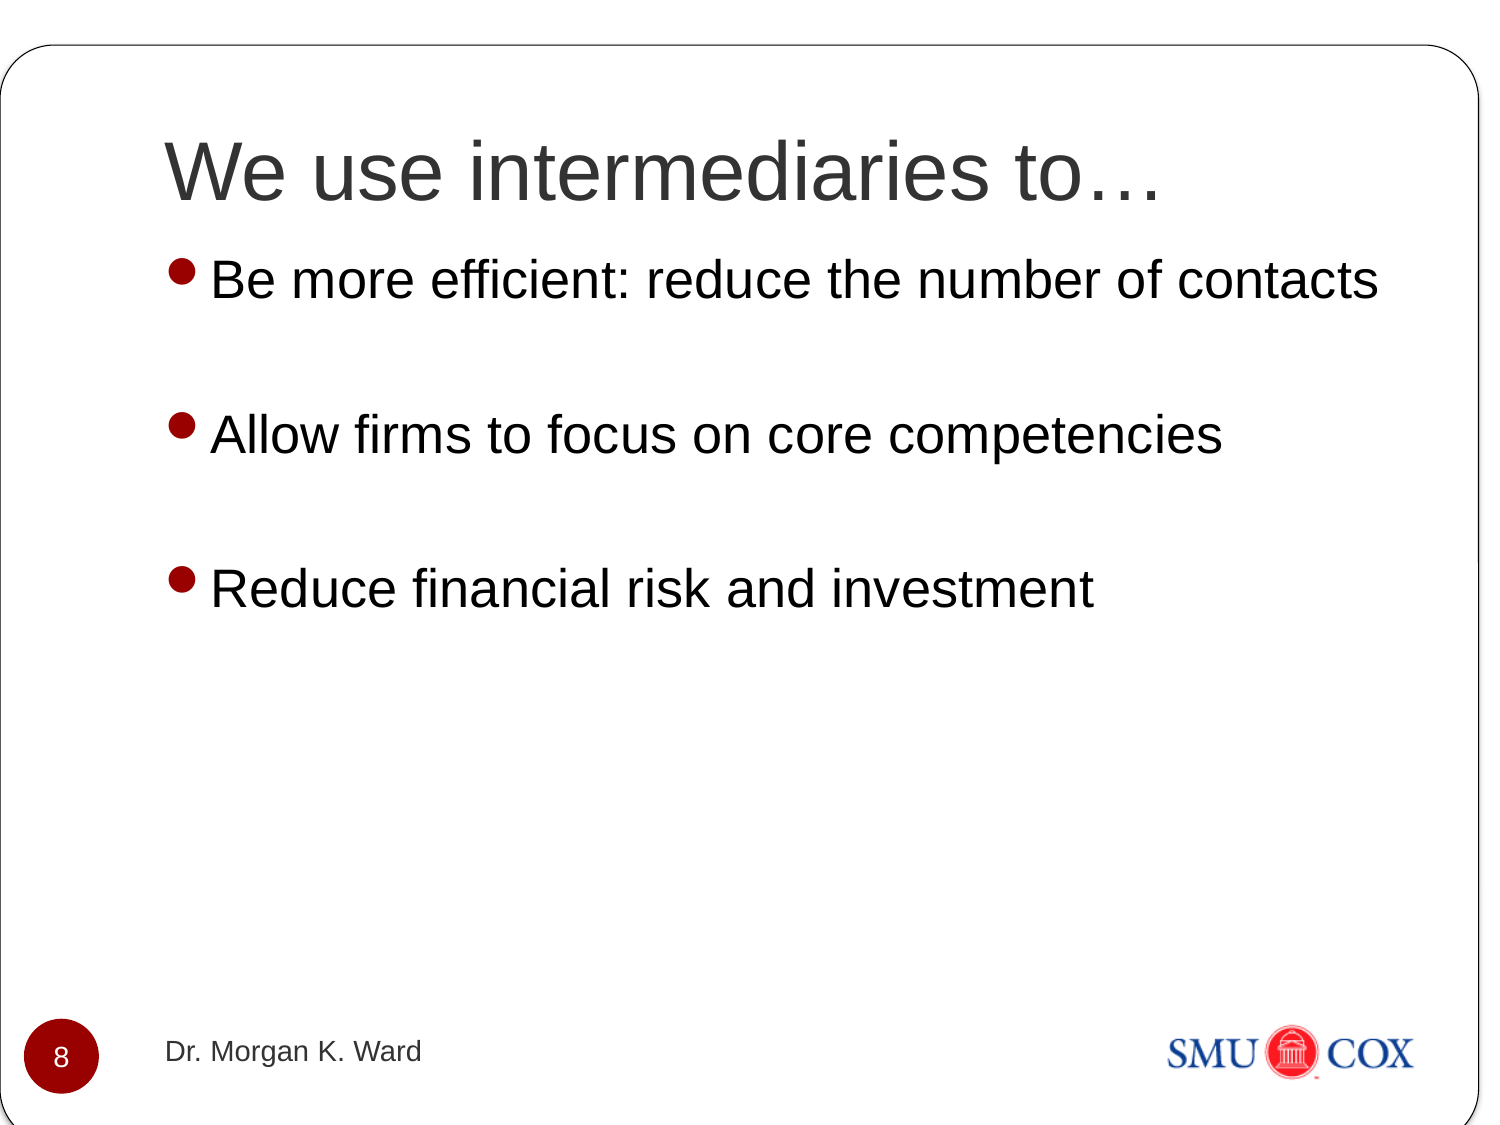

# We use intermediaries to…
Be more efficient: reduce the number of contacts

Allow firms to focus on core competencies

Reduce financial risk and investment
Dr. Morgan K. Ward
8